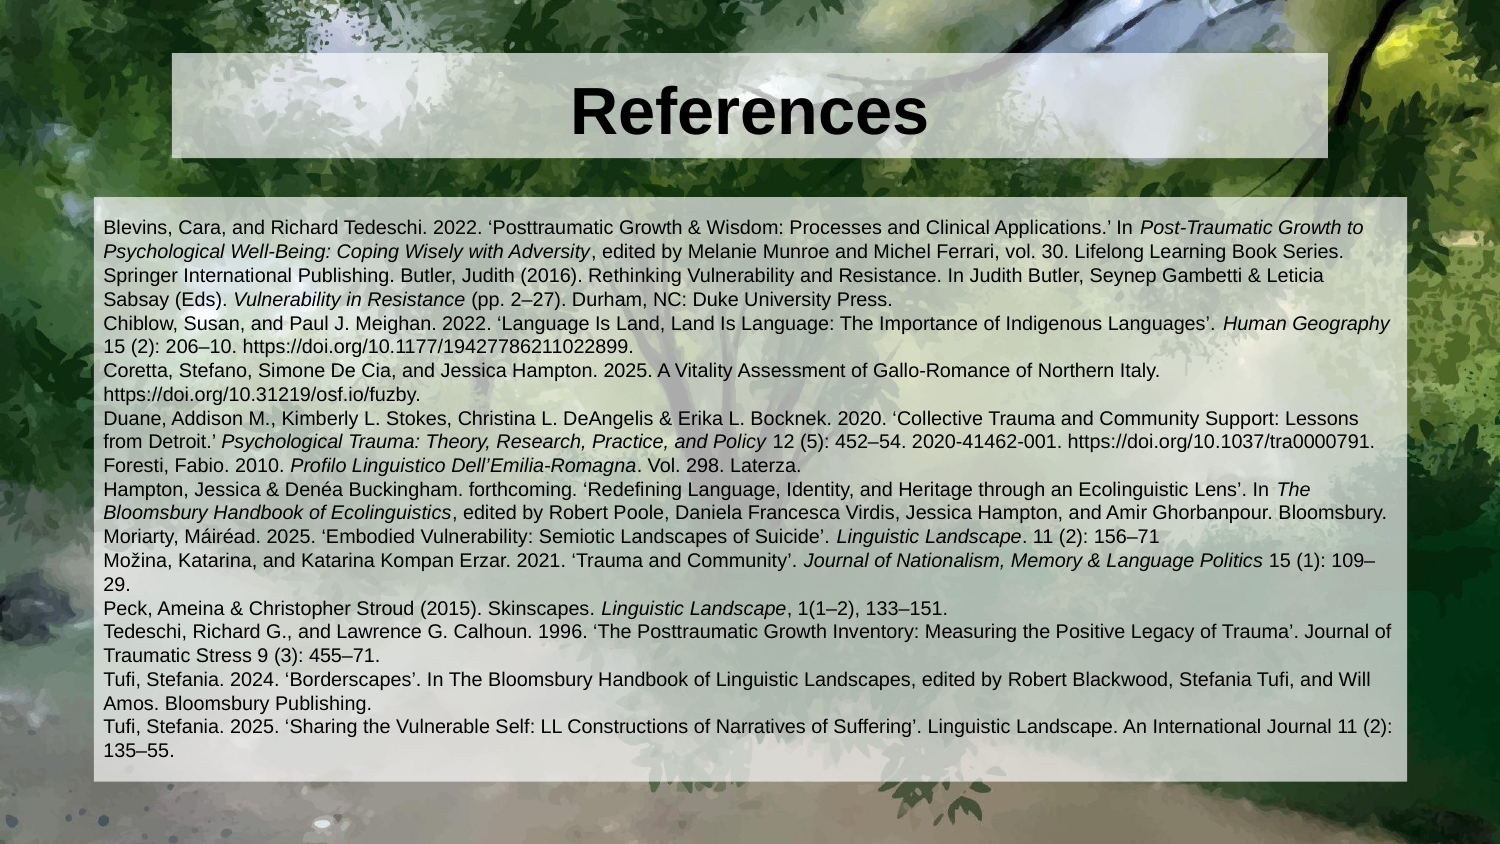

# References
Blevins, Cara, and Richard Tedeschi. 2022. ‘Posttraumatic Growth & Wisdom: Processes and Clinical Applications.’ In Post-Traumatic Growth to Psychological Well-Being: Coping Wisely with Adversity, edited by Melanie Munroe and Michel Ferrari, vol. 30. Lifelong Learning Book Series. Springer International Publishing. Butler, Judith (2016). Rethinking Vulnerability and Resistance. In Judith Butler, Seynep Gambetti & Leticia Sabsay (Eds). Vulnerability in Resistance (pp. 2–27). Durham, NC: Duke University Press.
Chiblow, Susan, and Paul J. Meighan. 2022. ‘Language Is Land, Land Is Language: The Importance of Indigenous Languages’. Human Geography 15 (2): 206–10. https://doi.org/10.1177/19427786211022899.
Coretta, Stefano, Simone De Cia, and Jessica Hampton. 2025. A Vitality Assessment of Gallo-Romance of Northern Italy. https://doi.org/10.31219/osf.io/fuzby.
Duane, Addison M., Kimberly L. Stokes, Christina L. DeAngelis & Erika L. Bocknek. 2020. ‘Collective Trauma and Community Support: Lessons from Detroit.’ Psychological Trauma: Theory, Research, Practice, and Policy 12 (5): 452–54. 2020-41462-001. https://doi.org/10.1037/tra0000791.
Foresti, Fabio. 2010. Profilo Linguistico Dell’Emilia-Romagna. Vol. 298. Laterza.
Hampton, Jessica & Denéa Buckingham. forthcoming. ‘Redefining Language, Identity, and Heritage through an Ecolinguistic Lens’. In The Bloomsbury Handbook of Ecolinguistics, edited by Robert Poole, Daniela Francesca Virdis, Jessica Hampton, and Amir Ghorbanpour. Bloomsbury.
Moriarty, Máiréad. 2025. ‘Embodied Vulnerability: Semiotic Landscapes of Suicide’. Linguistic Landscape. 11 (2): 156–71
Možina, Katarina, and Katarina Kompan Erzar. 2021. ‘Trauma and Community’. Journal of Nationalism, Memory & Language Politics 15 (1): 109–29.
Peck, Ameina & Christopher Stroud (2015). Skinscapes. Linguistic Landscape, 1(1–2), 133–151.
Tedeschi, Richard G., and Lawrence G. Calhoun. 1996. ‘The Posttraumatic Growth Inventory: Measuring the Positive Legacy of Trauma’. Journal of Traumatic Stress 9 (3): 455–71.
Tufi, Stefania. 2024. ‘Borderscapes’. In The Bloomsbury Handbook of Linguistic Landscapes, edited by Robert Blackwood, Stefania Tufi, and Will Amos. Bloomsbury Publishing.
Tufi, Stefania. 2025. ‘Sharing the Vulnerable Self: LL Constructions of Narratives of Suffering’. Linguistic Landscape. An International Journal 11 (2): 135–55.